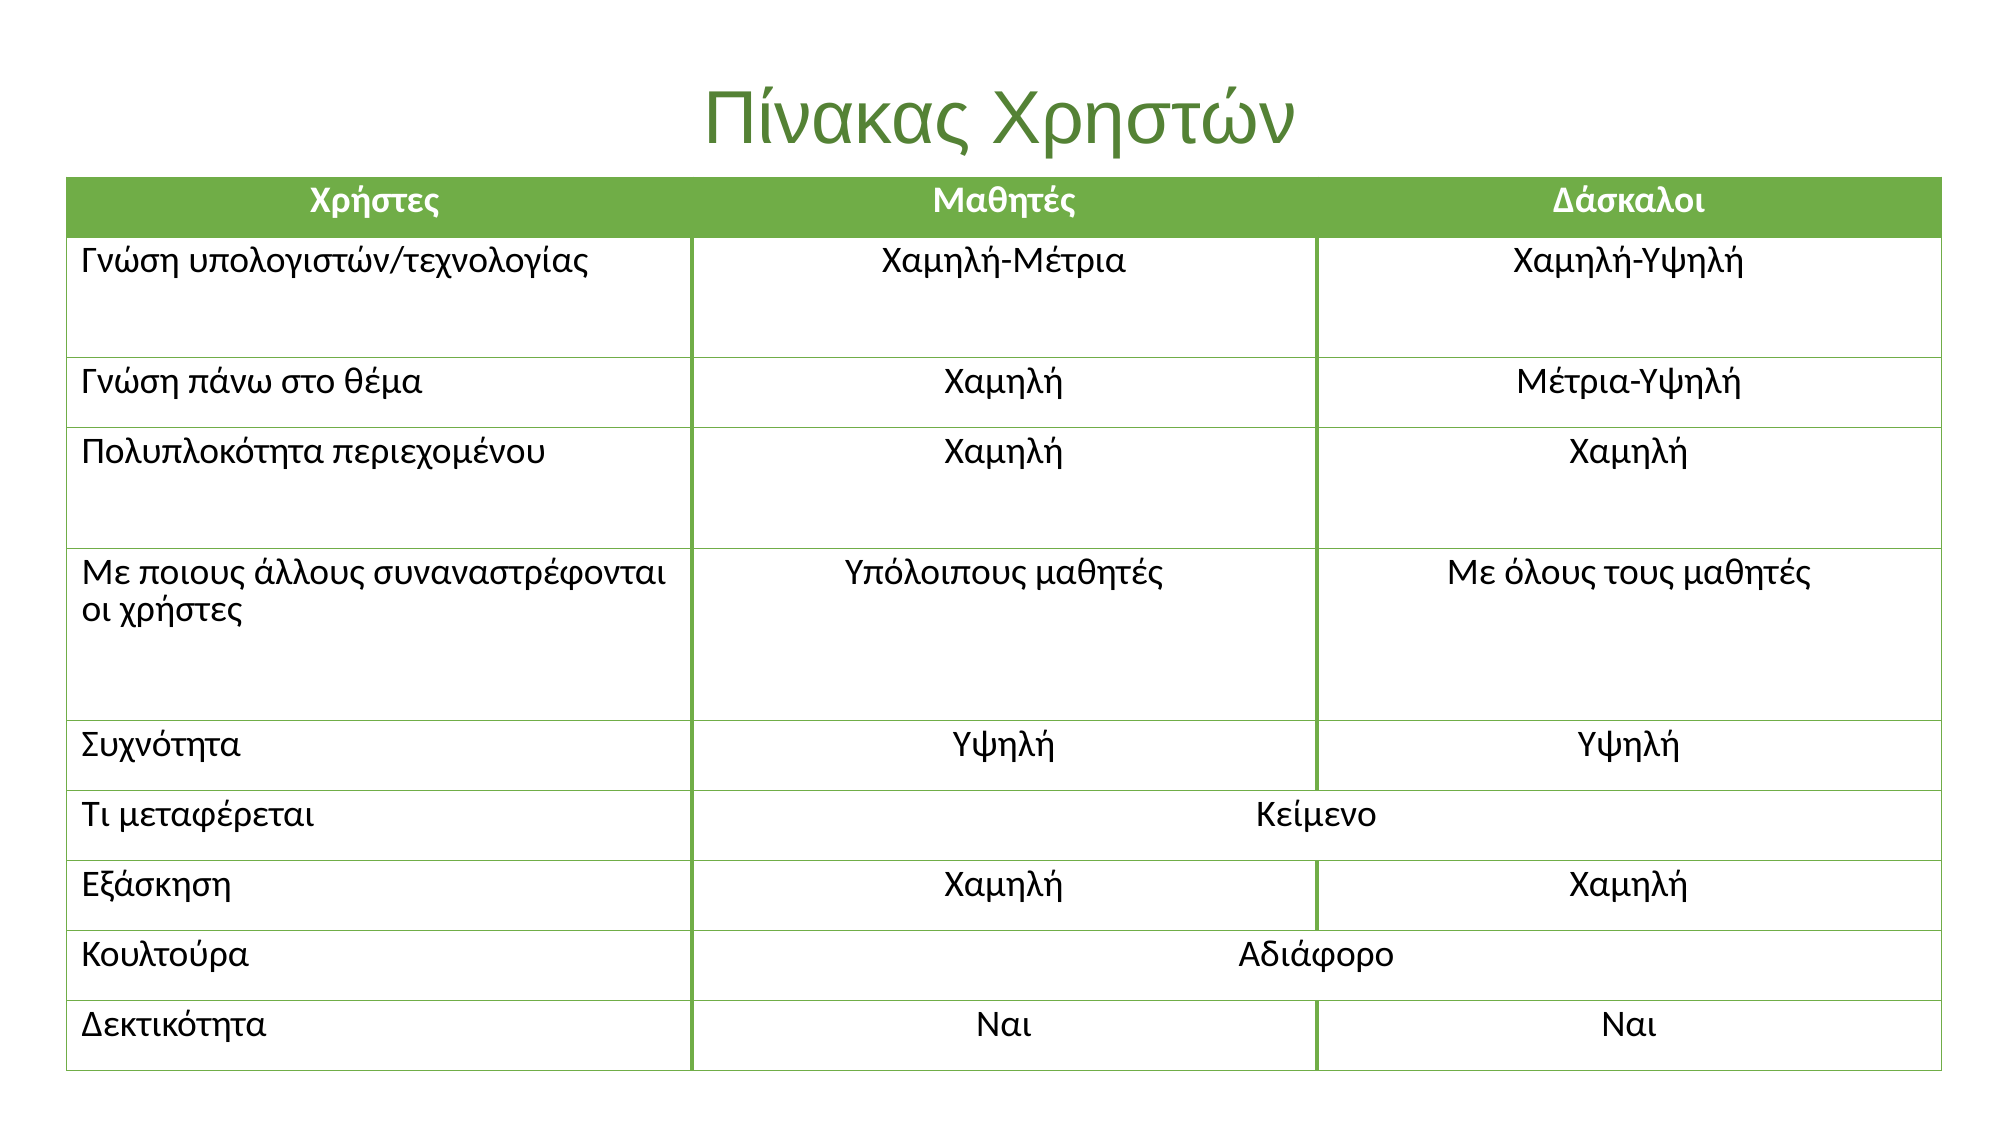

Πίνακας Χρηστών
| Χρήστες | Μαθητές | Δάσκαλοι |
| --- | --- | --- |
| Γνώση υπολογιστών/τεχνολογίας | Χαμηλή-Μέτρια | Χαμηλή-Υψηλή |
| Γνώση πάνω στο θέμα | Χαμηλή | Μέτρια-Υψηλή |
| Πολυπλοκότητα περιεχομένου | Χαμηλή | Χαμηλή |
| Με ποιους άλλους συναναστρέφονται οι χρήστες | Υπόλοιπους μαθητές | Με όλους τους μαθητές |
| Συχνότητα | Υψηλή | Υψηλή |
| Τι μεταφέρεται | Κείμενο |  |
| Εξάσκηση | Χαμηλή | Χαμηλή |
| Κουλτούρα | Αδιάφορο |  |
| Δεκτικότητα | Ναι | Ναι |